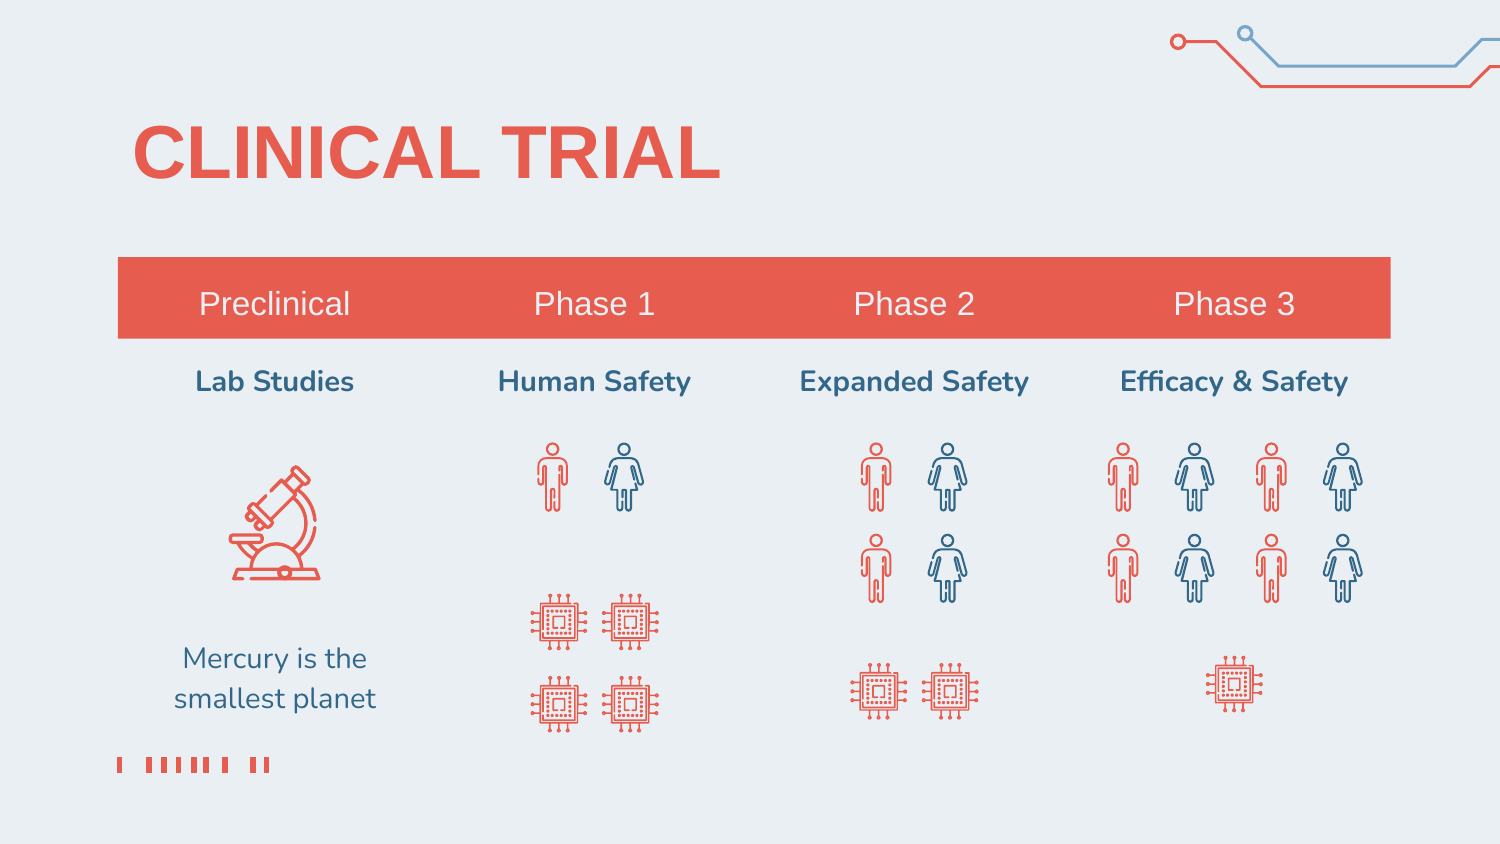

# CLINICAL TRIAL

Preclinical
Phase 1
Phase 2
Phase 3
Lab Studies
Human Safety
Expanded Safety
Efficacy & Safety

Mercury is the smallest planet